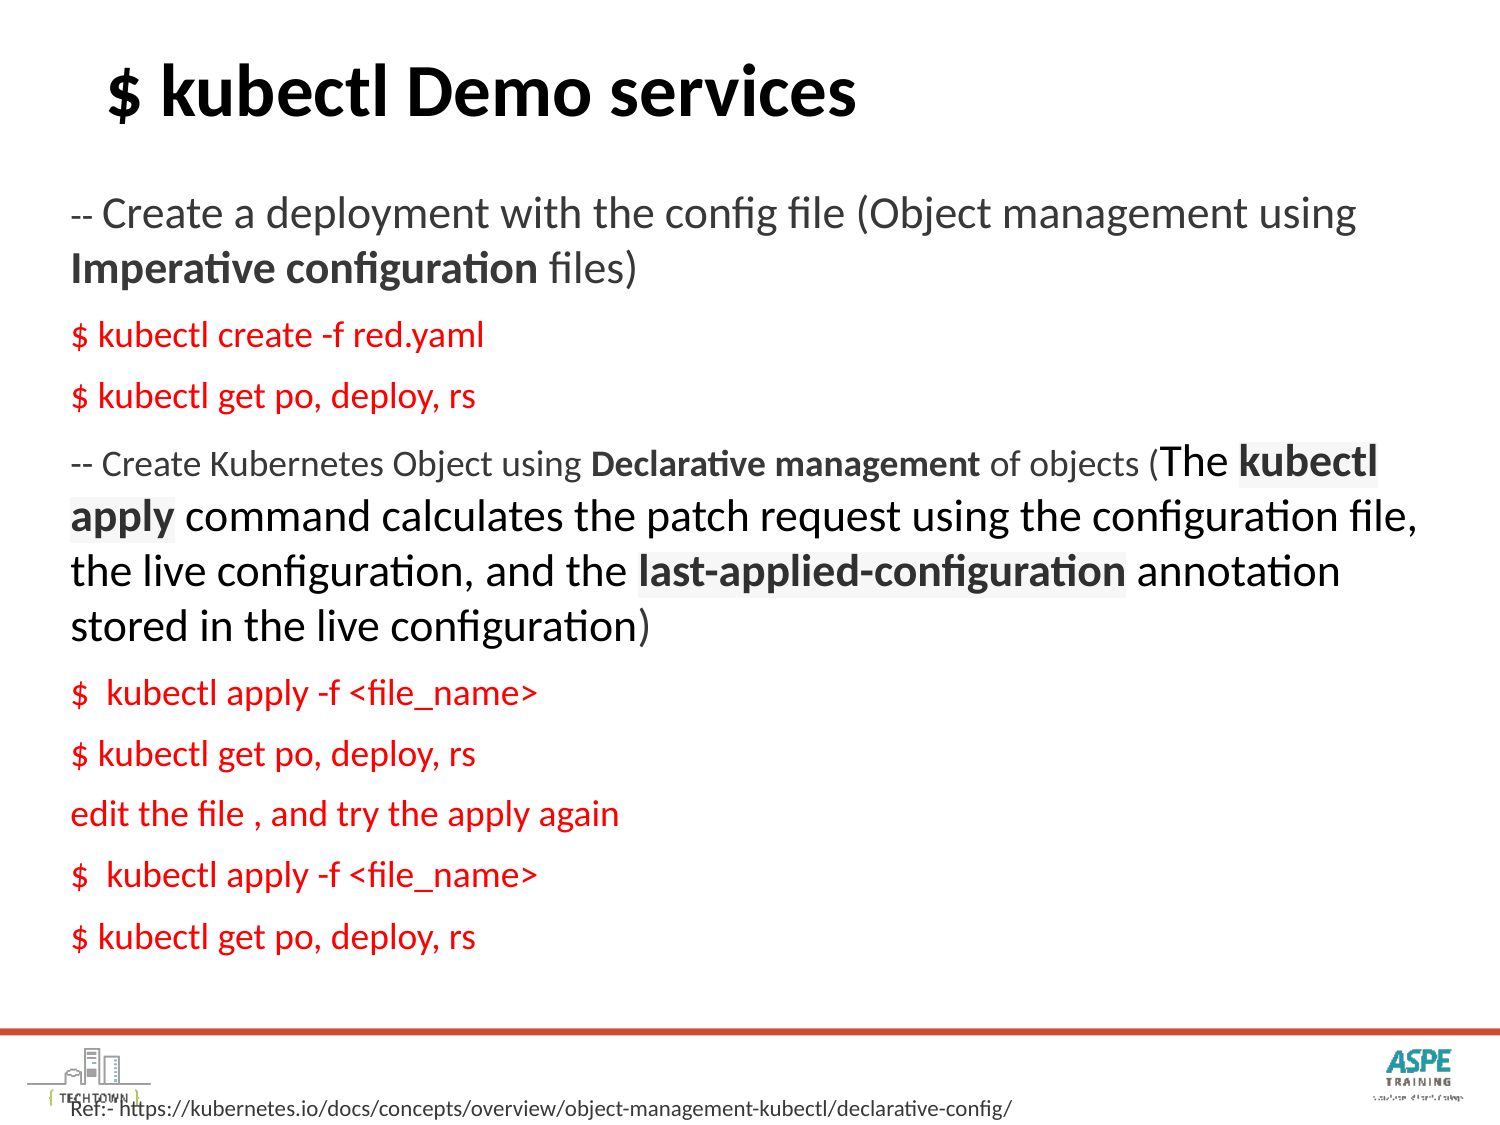

# $ kubectl Demo services
-- Create a deployment with the config file (Object management using Imperative configuration files)
$ kubectl create -f red.yaml
$ kubectl get po, deploy, rs
-- Create Kubernetes Object using Declarative management of objects (The kubectl apply command calculates the patch request using the configuration file, the live configuration, and the last-applied-configuration annotation stored in the live configuration)
$  kubectl apply -f <file_name>
$ kubectl get po, deploy, rs
edit the file , and try the apply again
$  kubectl apply -f <file_name>
$ kubectl get po, deploy, rs

Ref:- https://kubernetes.io/docs/concepts/overview/object-management-kubectl/declarative-config/